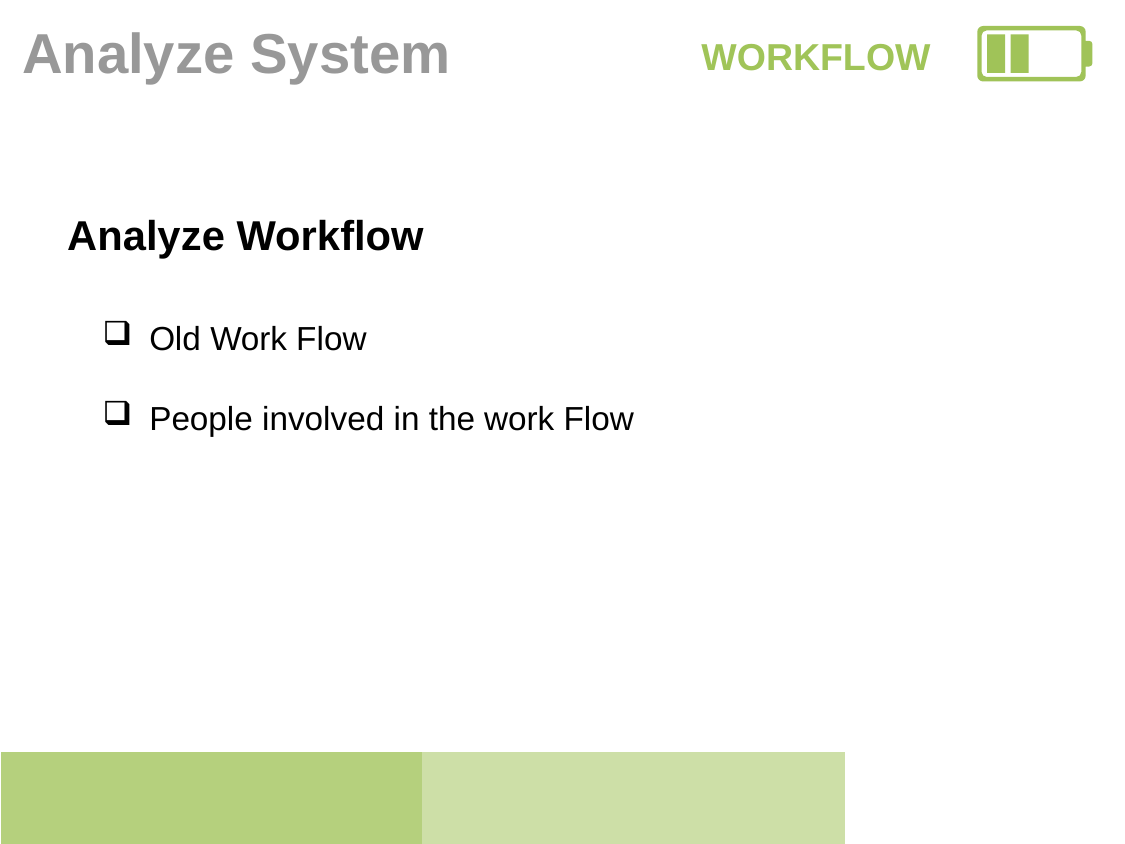

# Analyze System
WORKFLOW

Analyze Workflow
Old Work Flow
People involved in the work Flow

01
Old Work Flow

02
People involved in the work Flow

Problems Work Flow
03